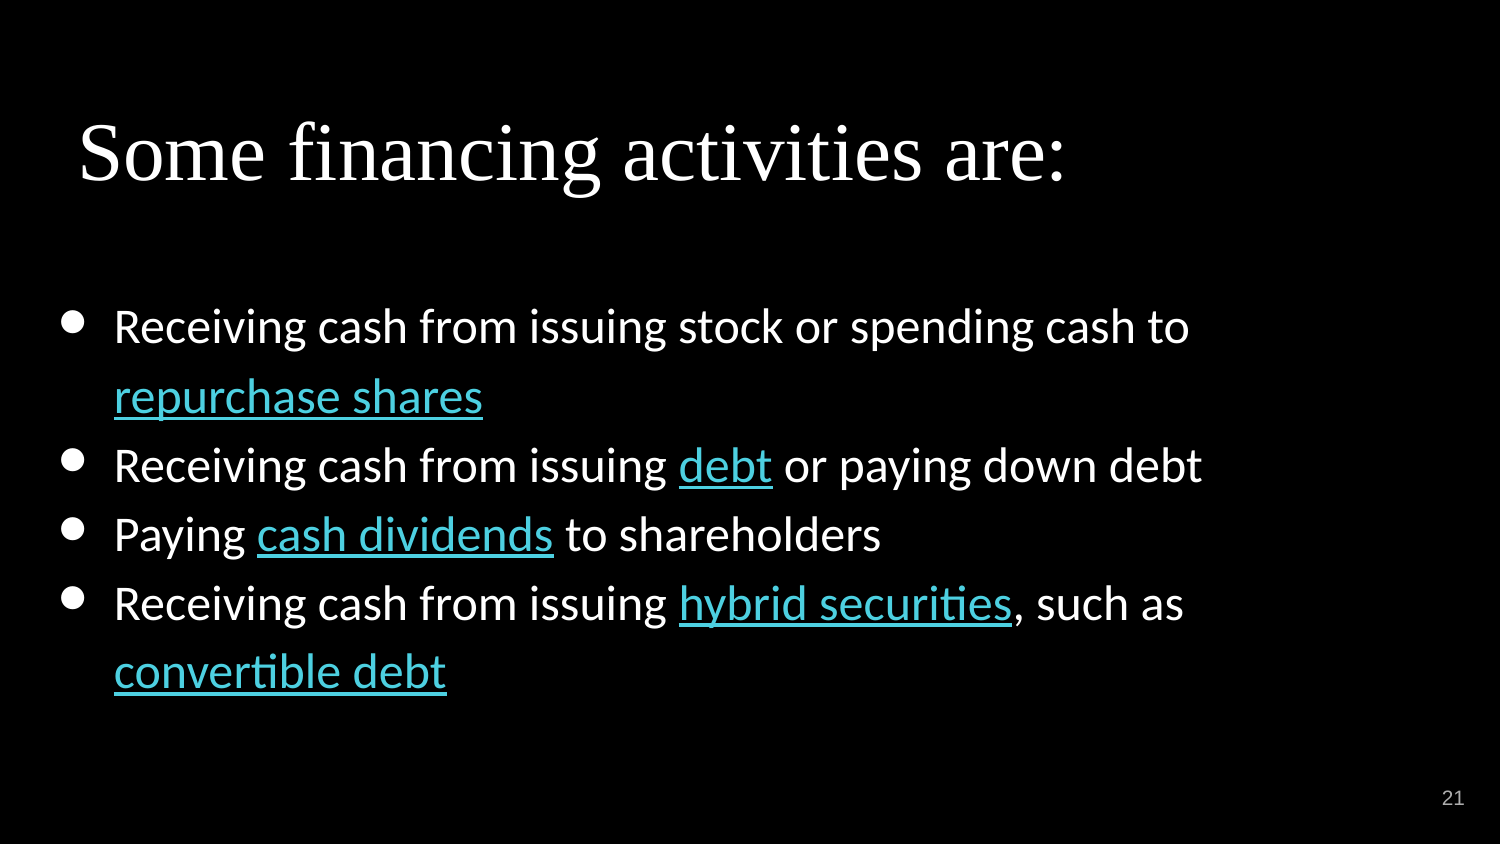

# Some financing activities are:
Receiving cash from issuing stock or spending cash to repurchase shares
Receiving cash from issuing debt or paying down debt
Paying cash dividends to shareholders
Receiving cash from issuing hybrid securities, such as convertible debt

21